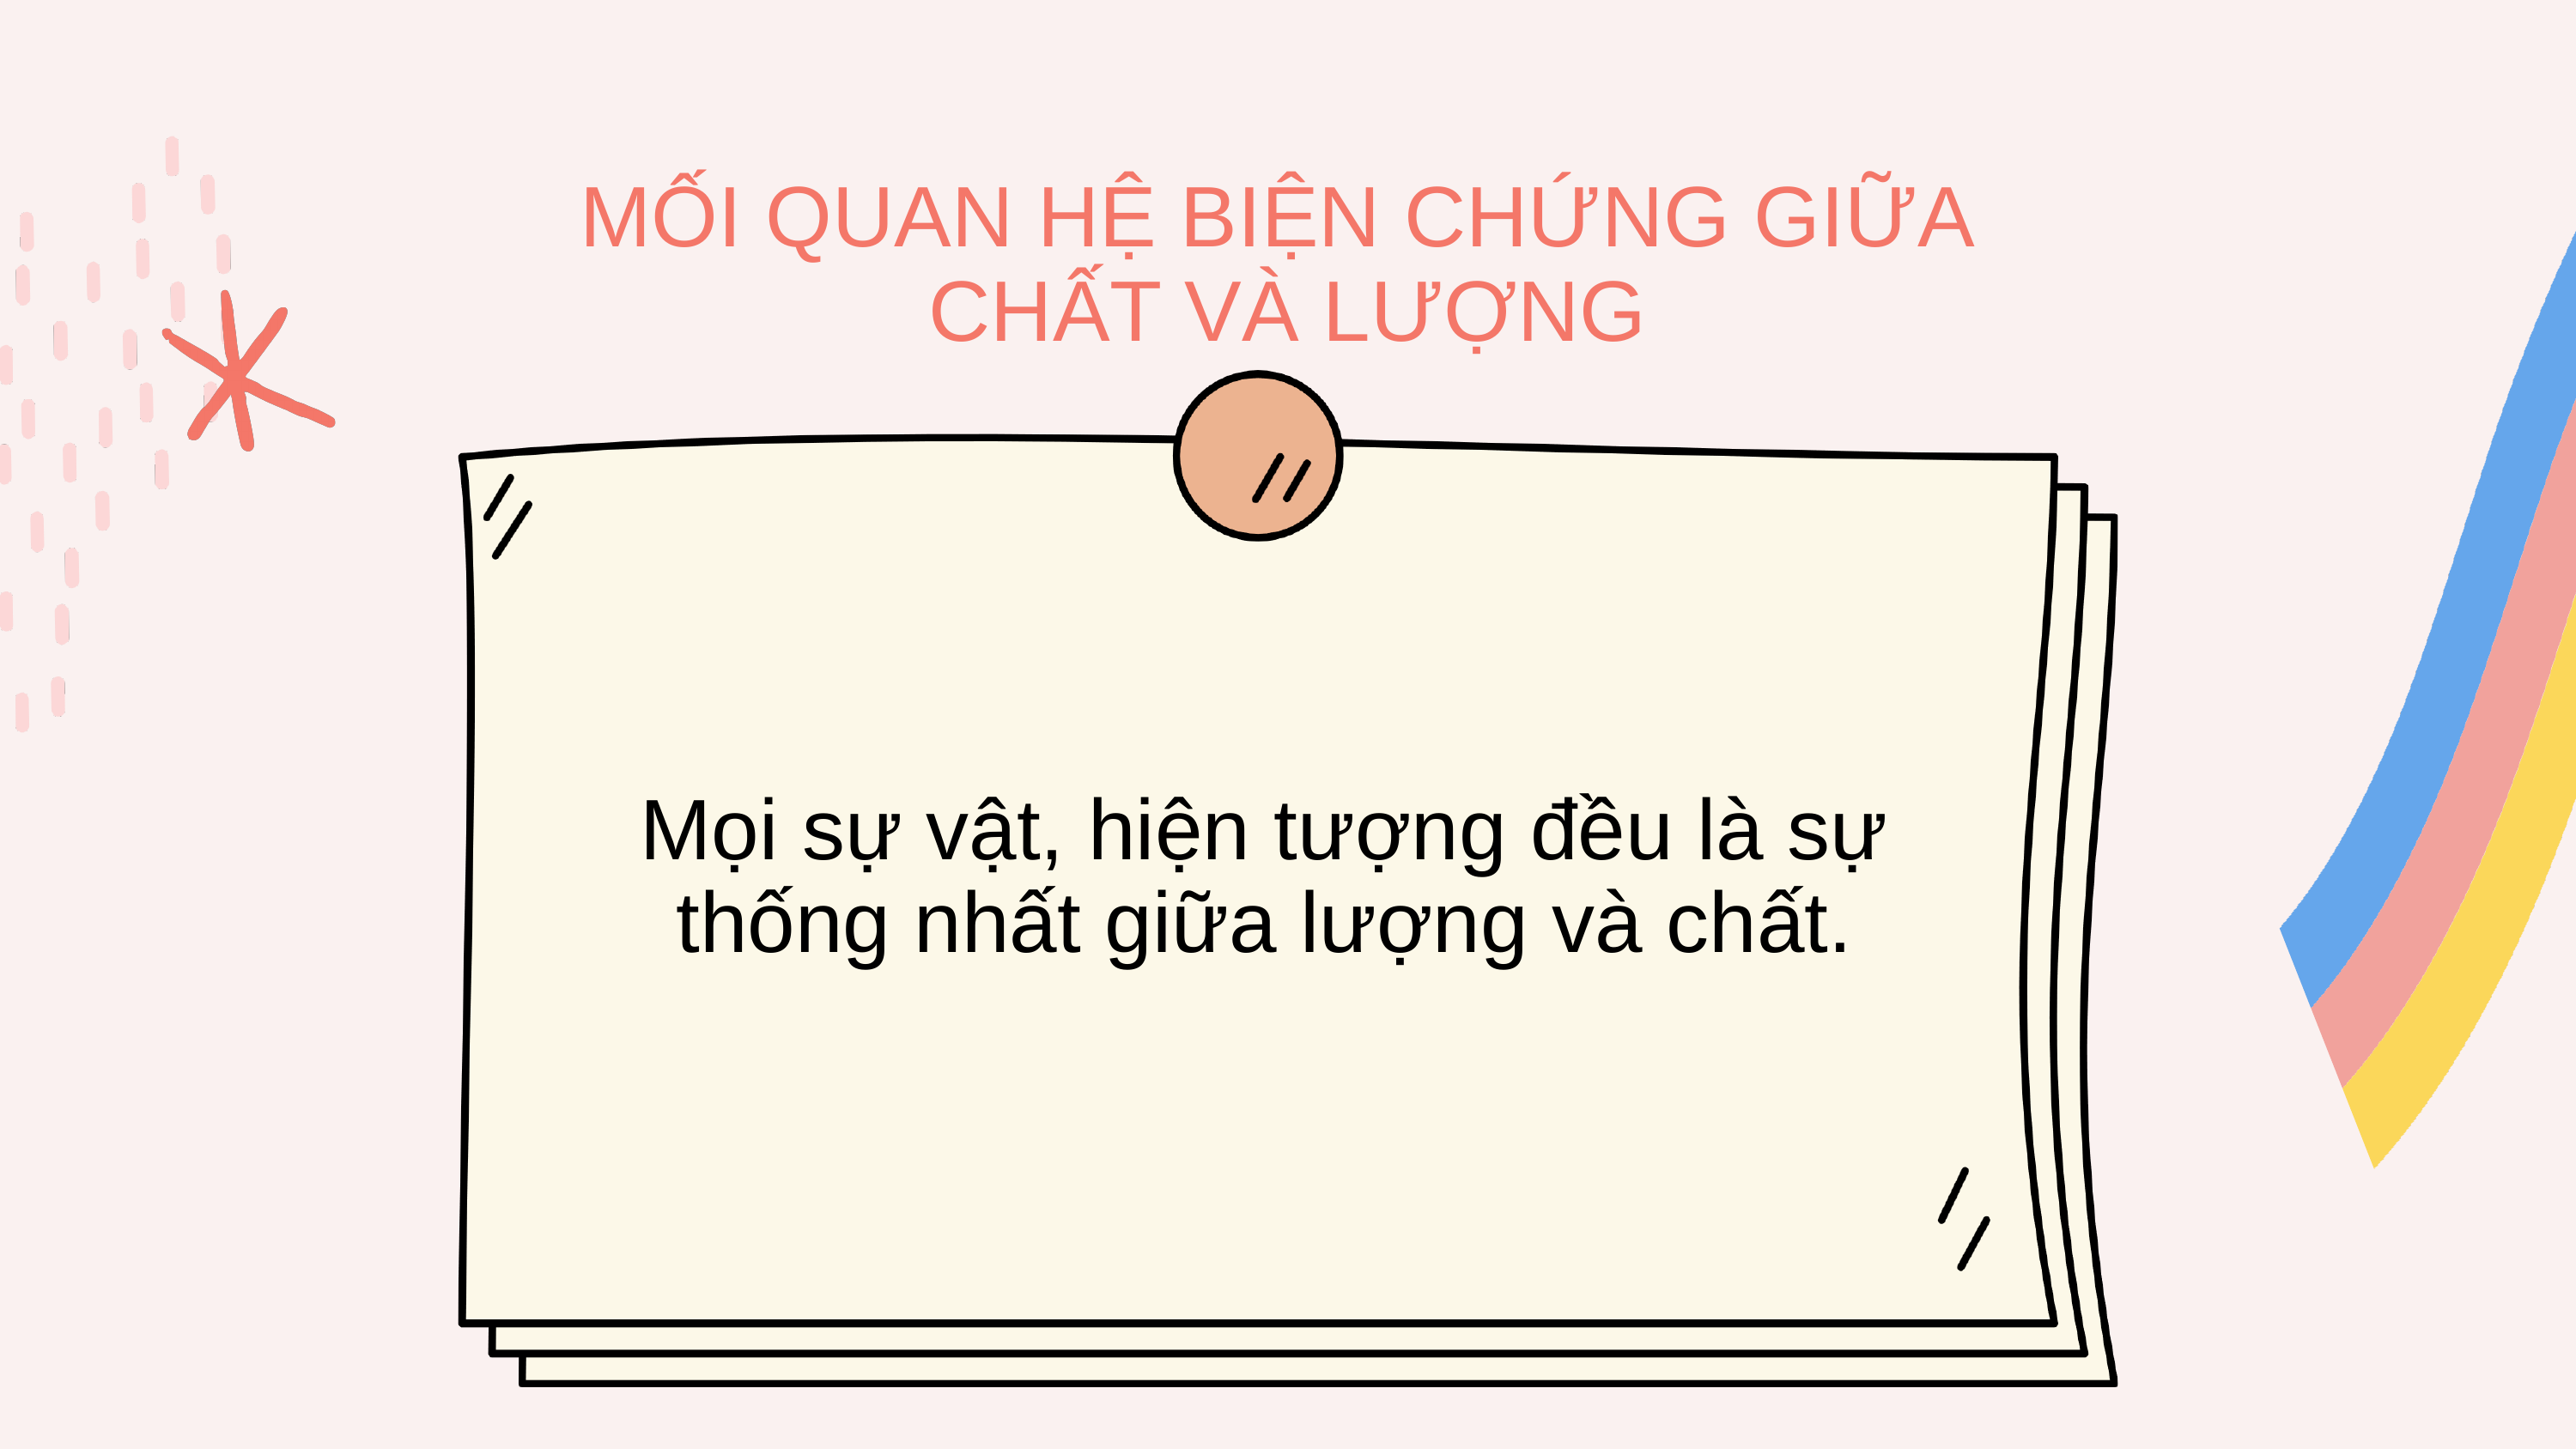

MỐI QUAN HỆ BIỆN CHỨNG GIỮA
CHẤT VÀ LƯỢNG

Mọi sự vật, hiện tượng đều là sự thống nhất giữa lượng và chất.